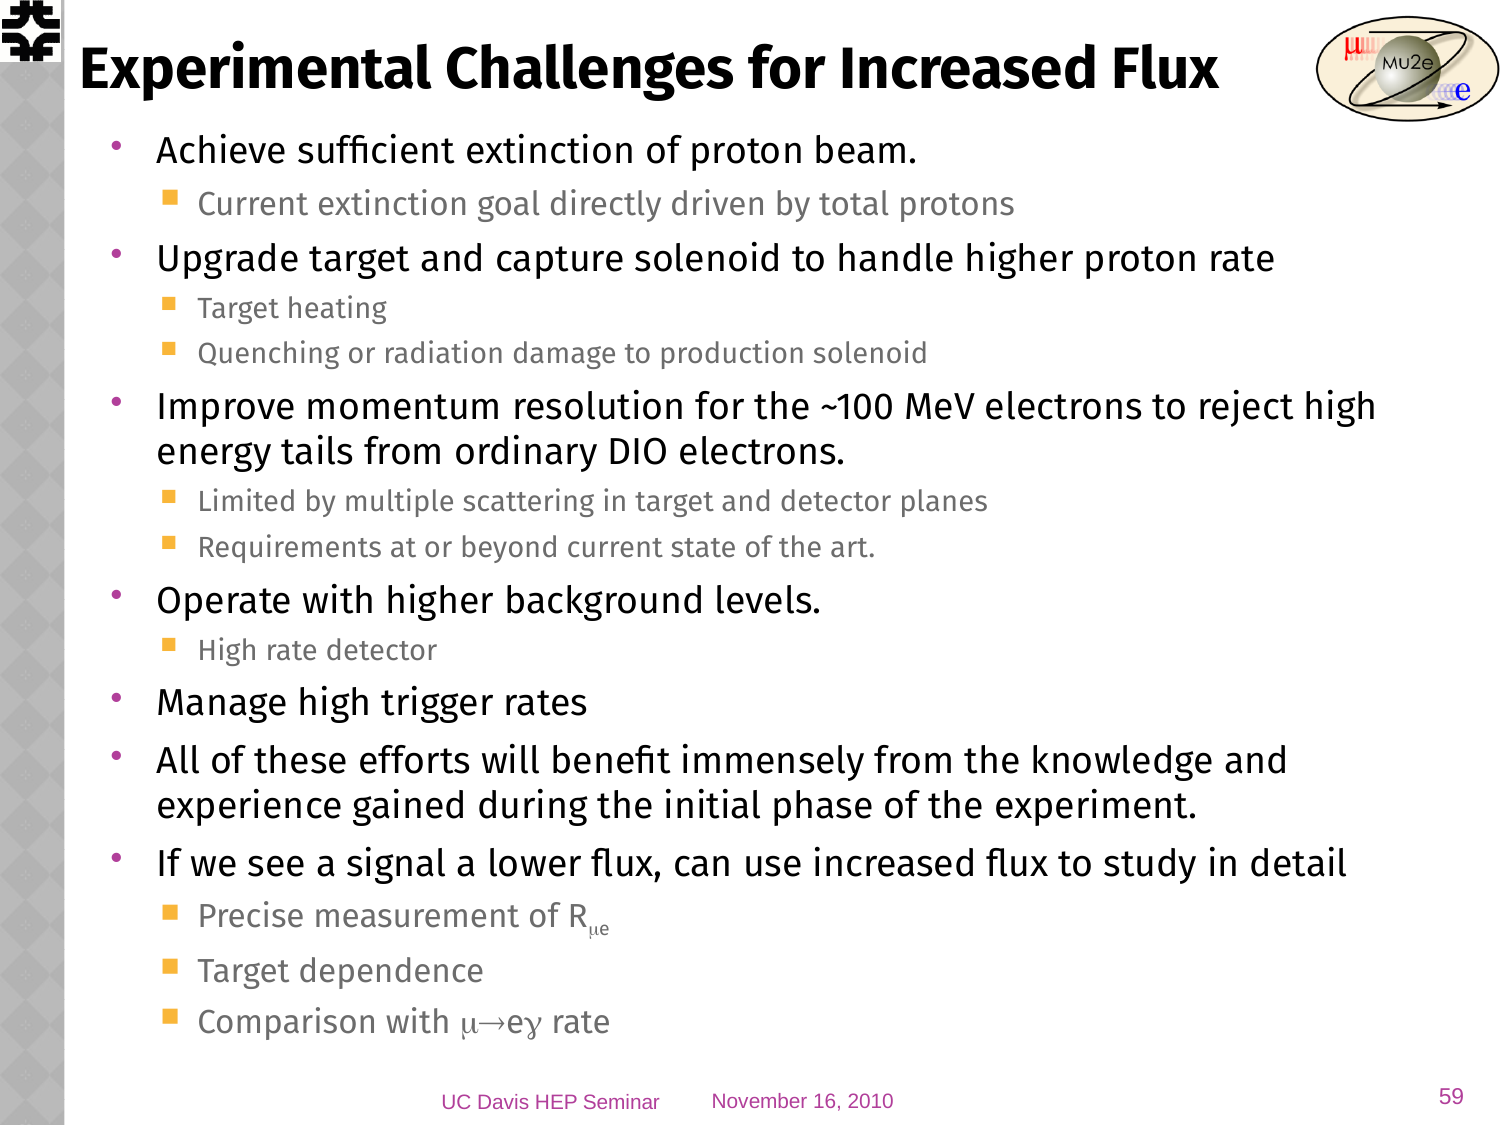

# Experimental Challenges for Increased Flux
Achieve sufficient extinction of proton beam.
Current extinction goal directly driven by total protons
Upgrade target and capture solenoid to handle higher proton rate
Target heating
Quenching or radiation damage to production solenoid
Improve momentum resolution for the ~100 MeV electrons to reject high energy tails from ordinary DIO electrons.
Limited by multiple scattering in target and detector planes
Requirements at or beyond current state of the art.
Operate with higher background levels.
High rate detector
Manage high trigger rates
All of these efforts will benefit immensely from the knowledge and experience gained during the initial phase of the experiment.
If we see a signal a lower flux, can use increased flux to study in detail
Precise measurement of Rμe
Target dependence
Comparison with μ→eγ rate

59
UC Davis HEP Seminar
November 16, 2010